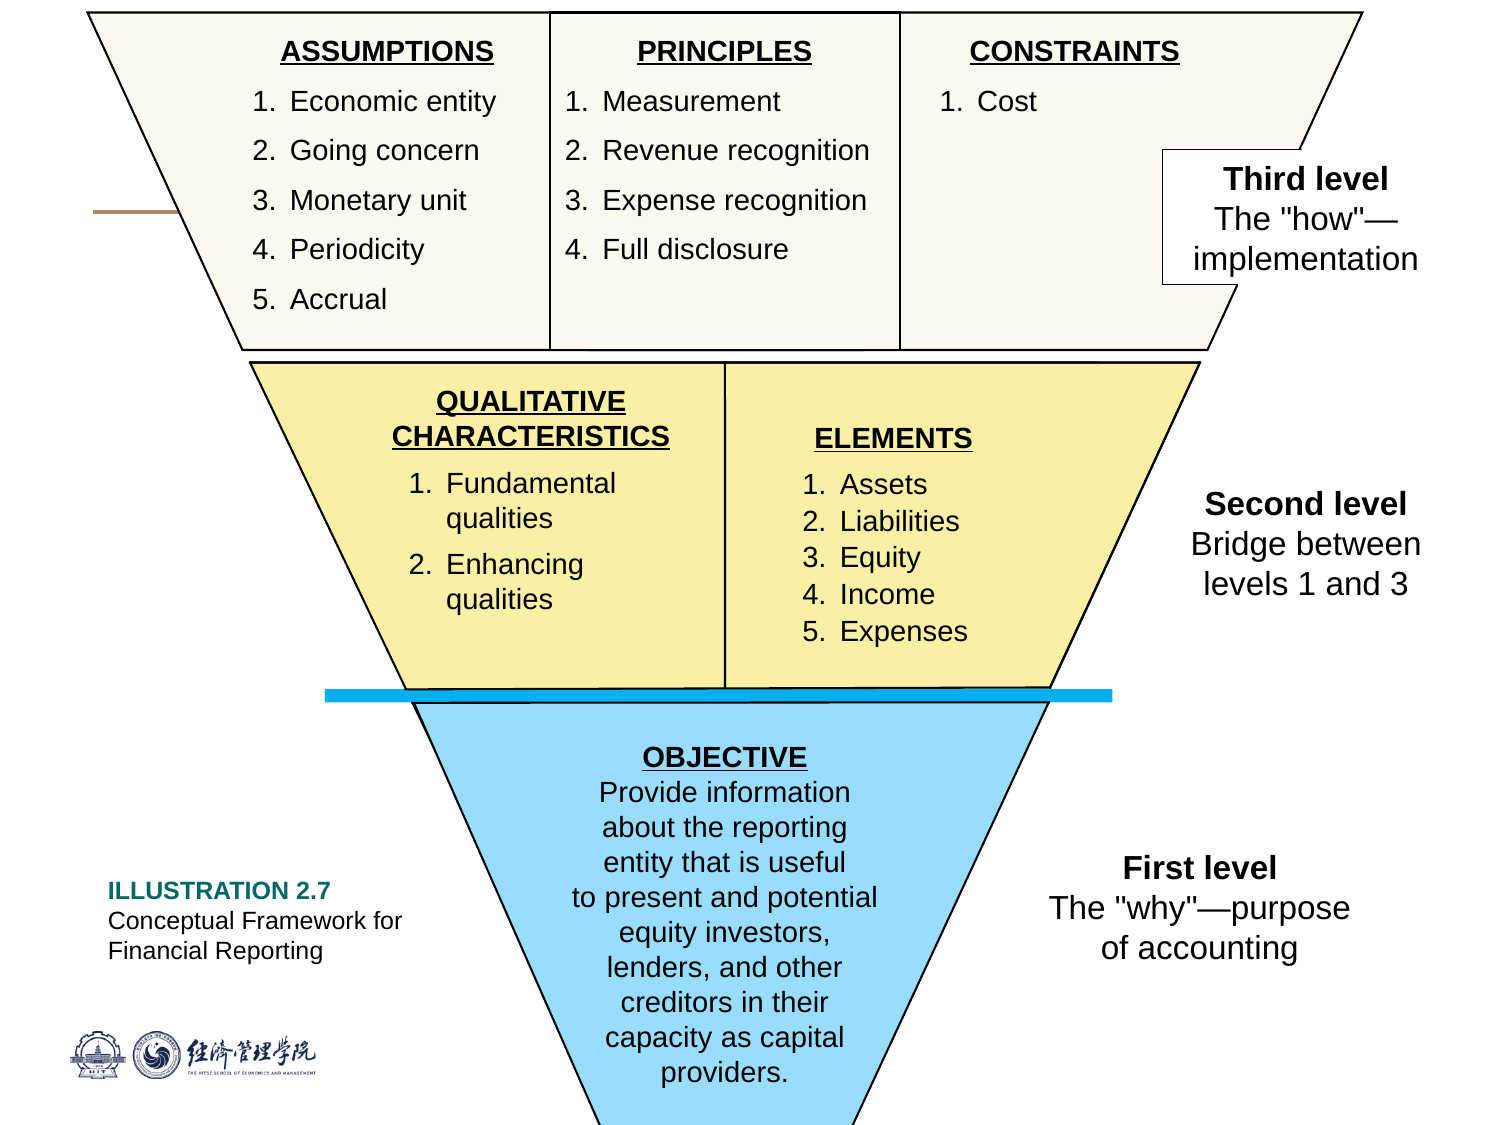

ASSUMPTIONS
Economic entity
Going concern
Monetary unit
Periodicity
Accrual
PRINCIPLES
Measurement
Revenue recognition
Expense recognition
Full disclosure
CONSTRAINTS
Cost

Third level
The "how"—
implementation

QUALITATIVE CHARACTERISTICS
Fundamental qualities
Enhancing qualities
ELEMENTS
Assets
Liabilities
Equity
Income
Expenses
Second level
Bridge between
levels 1 and 3

OBJECTIVE
Provide information about the reporting
entity that is useful
to present and potential
equity investors,
lenders, and other
creditors in their
capacity as capital
providers.
First level
The "why"—purpose
of accounting
ILLUSTRATION 2.7  Conceptual Framework for Financial Reporting